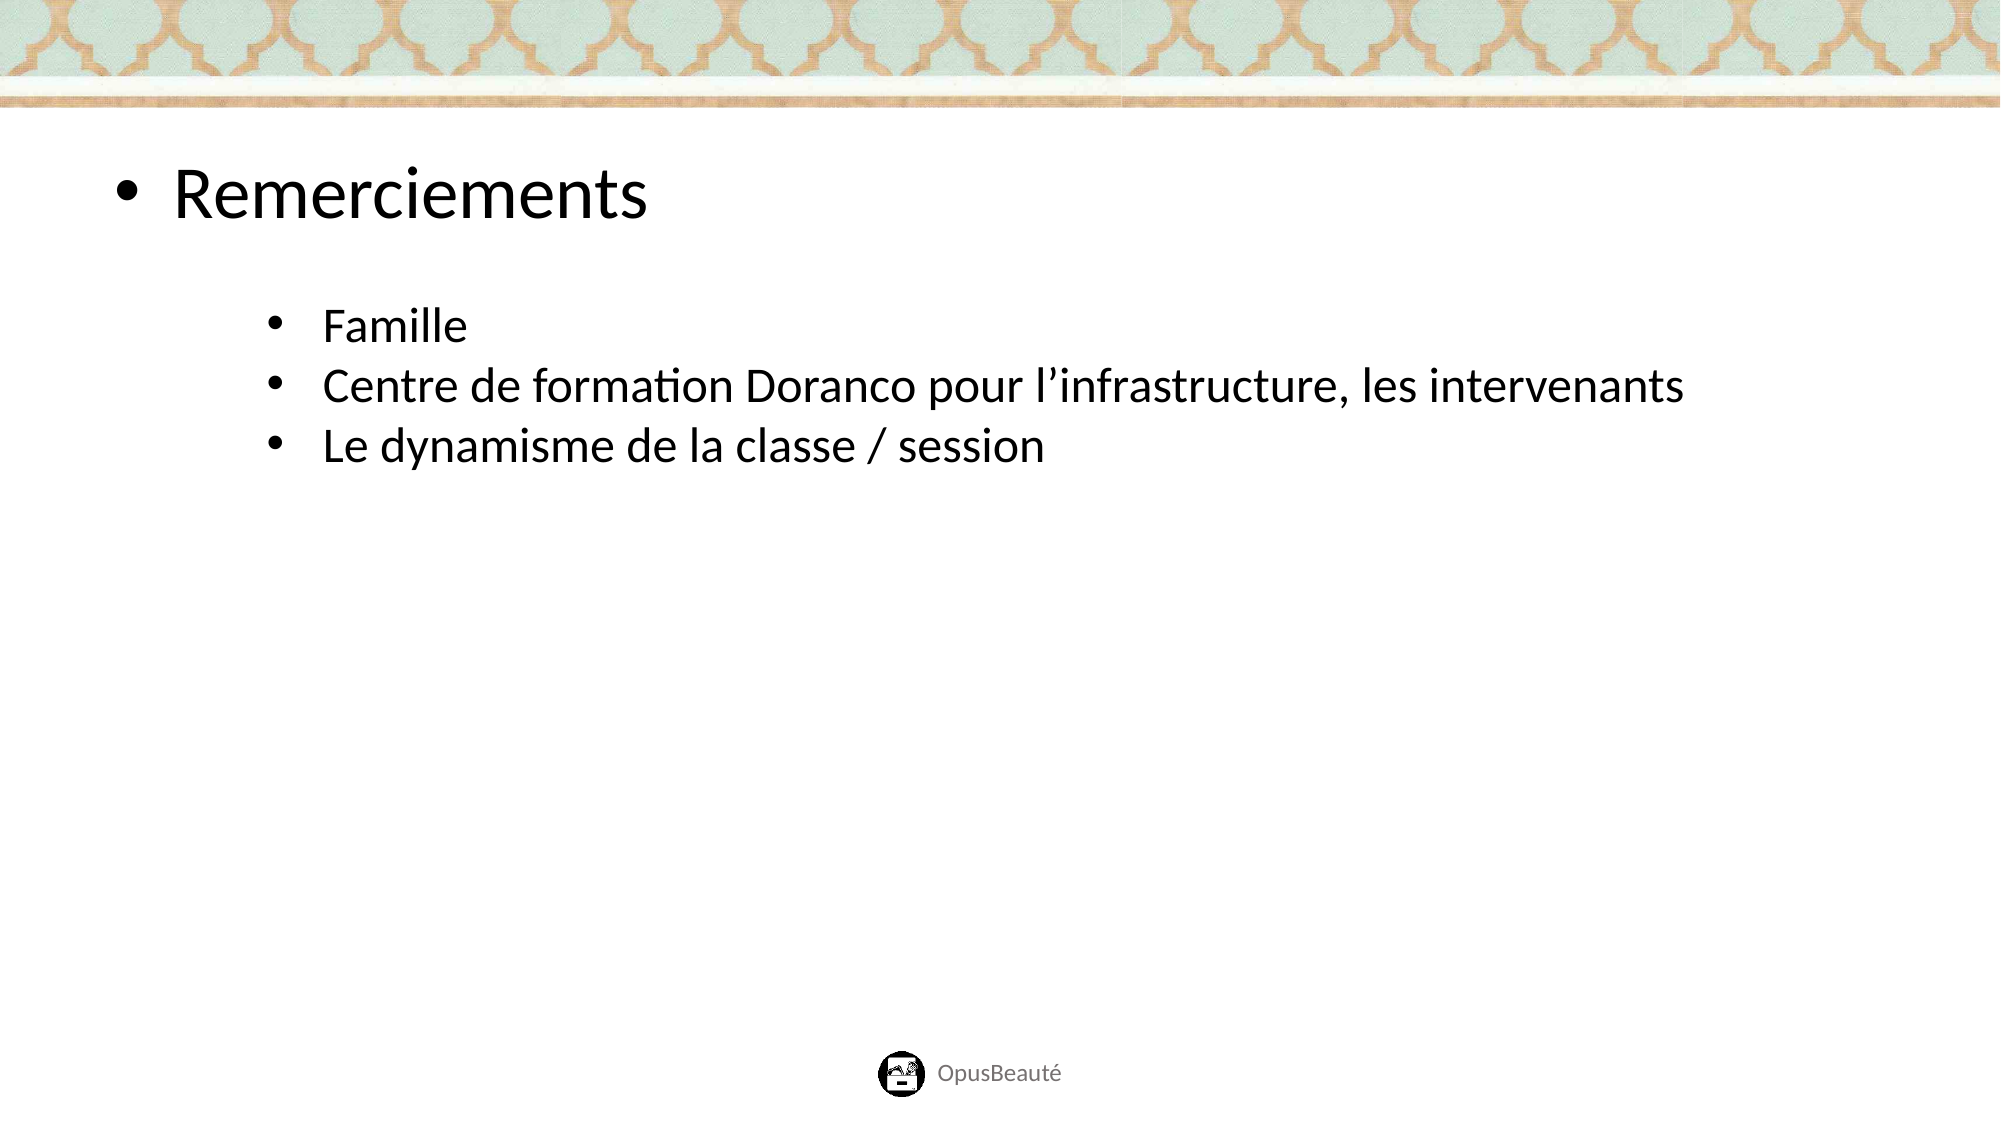

Remerciements
Famille
Centre de formation Doranco pour l’infrastructure, les intervenants
Le dynamisme de la classe / session